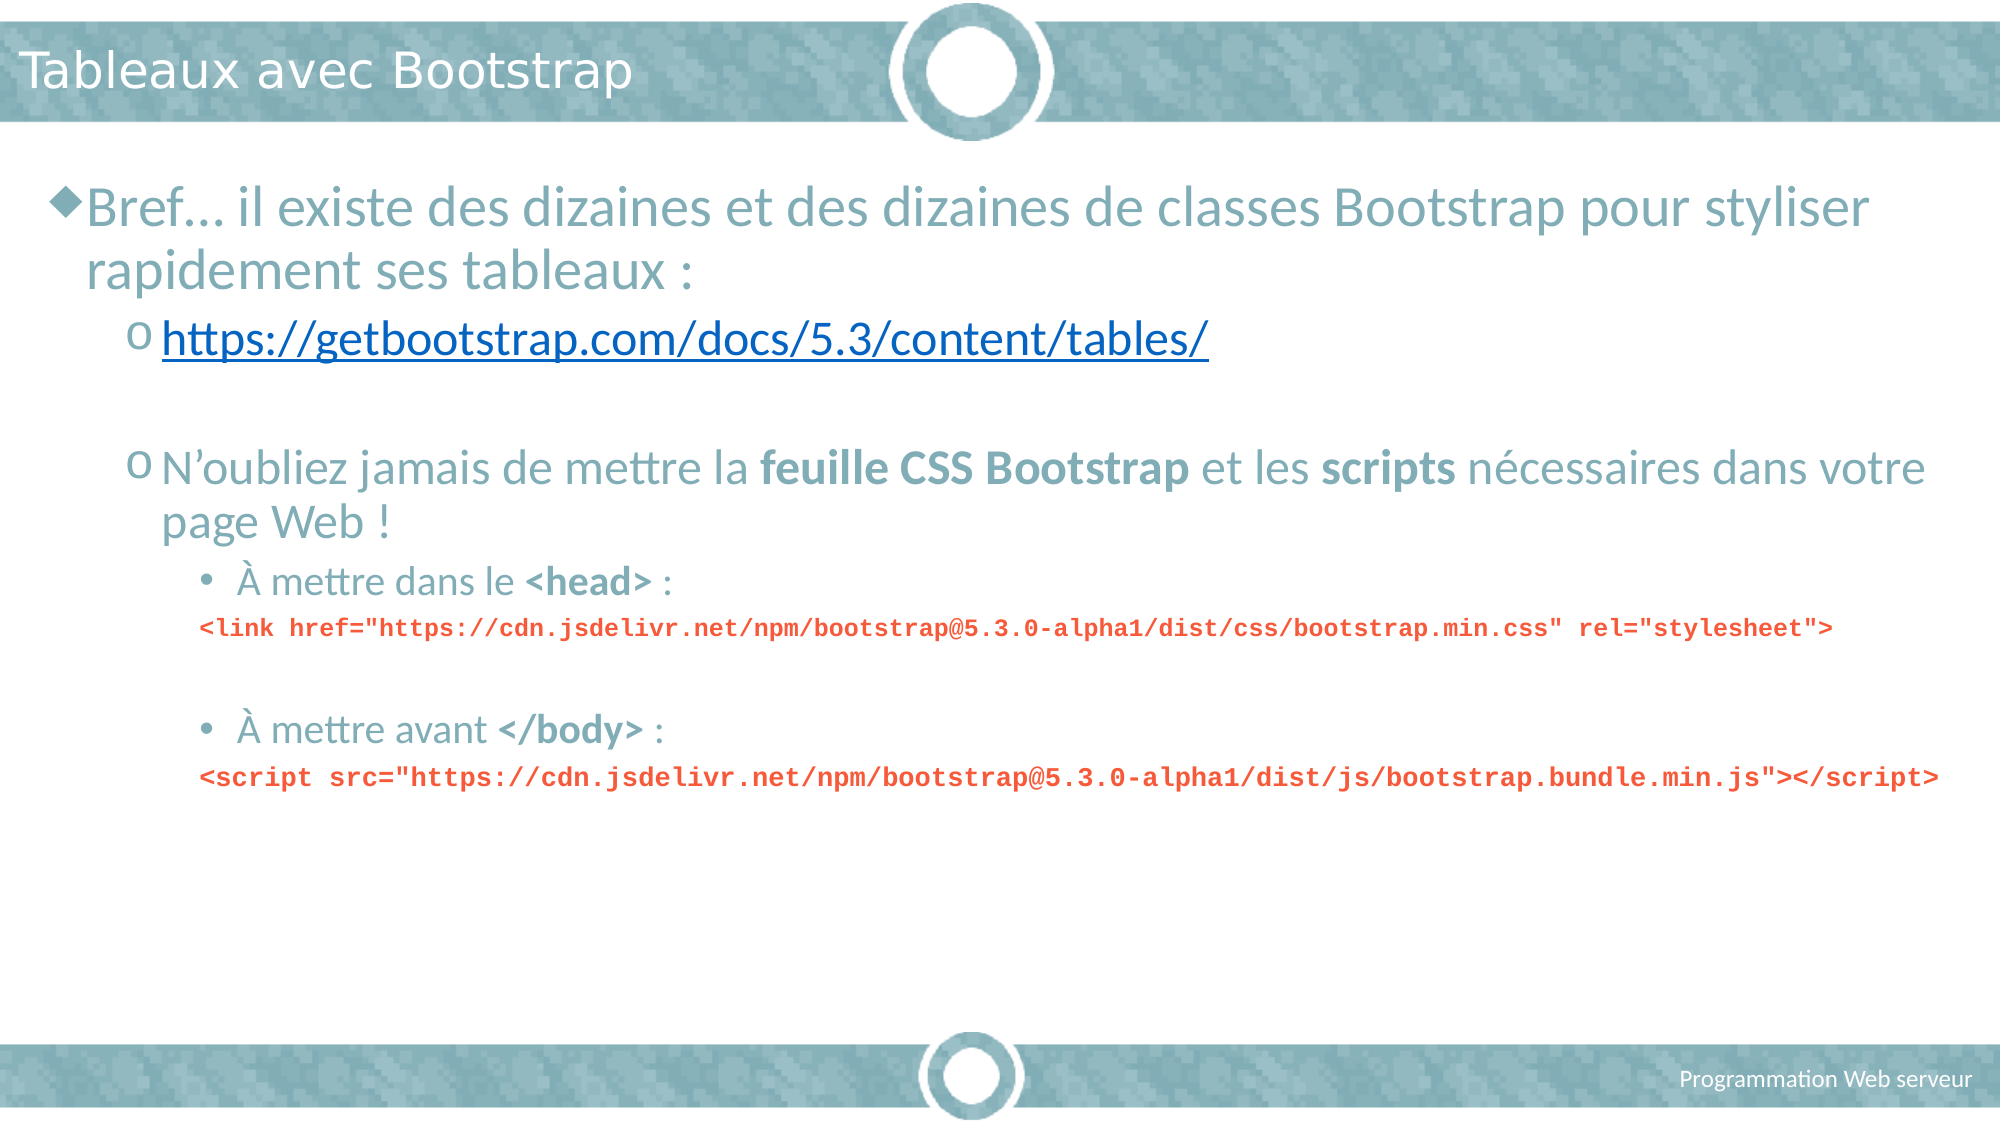

# Tableaux avec Bootstrap
Bref… il existe des dizaines et des dizaines de classes Bootstrap pour styliser rapidement ses tableaux :
https://getbootstrap.com/docs/5.3/content/tables/

N’oubliez jamais de mettre la feuille CSS Bootstrap et les scripts nécessaires dans votre page Web !
À mettre dans le <head> :
<link href="https://cdn.jsdelivr.net/npm/bootstrap@5.3.0-alpha1/dist/css/bootstrap.min.css" rel="stylesheet">

À mettre avant </body> :
<script src="https://cdn.jsdelivr.net/npm/bootstrap@5.3.0-alpha1/dist/js/bootstrap.bundle.min.js"></script>